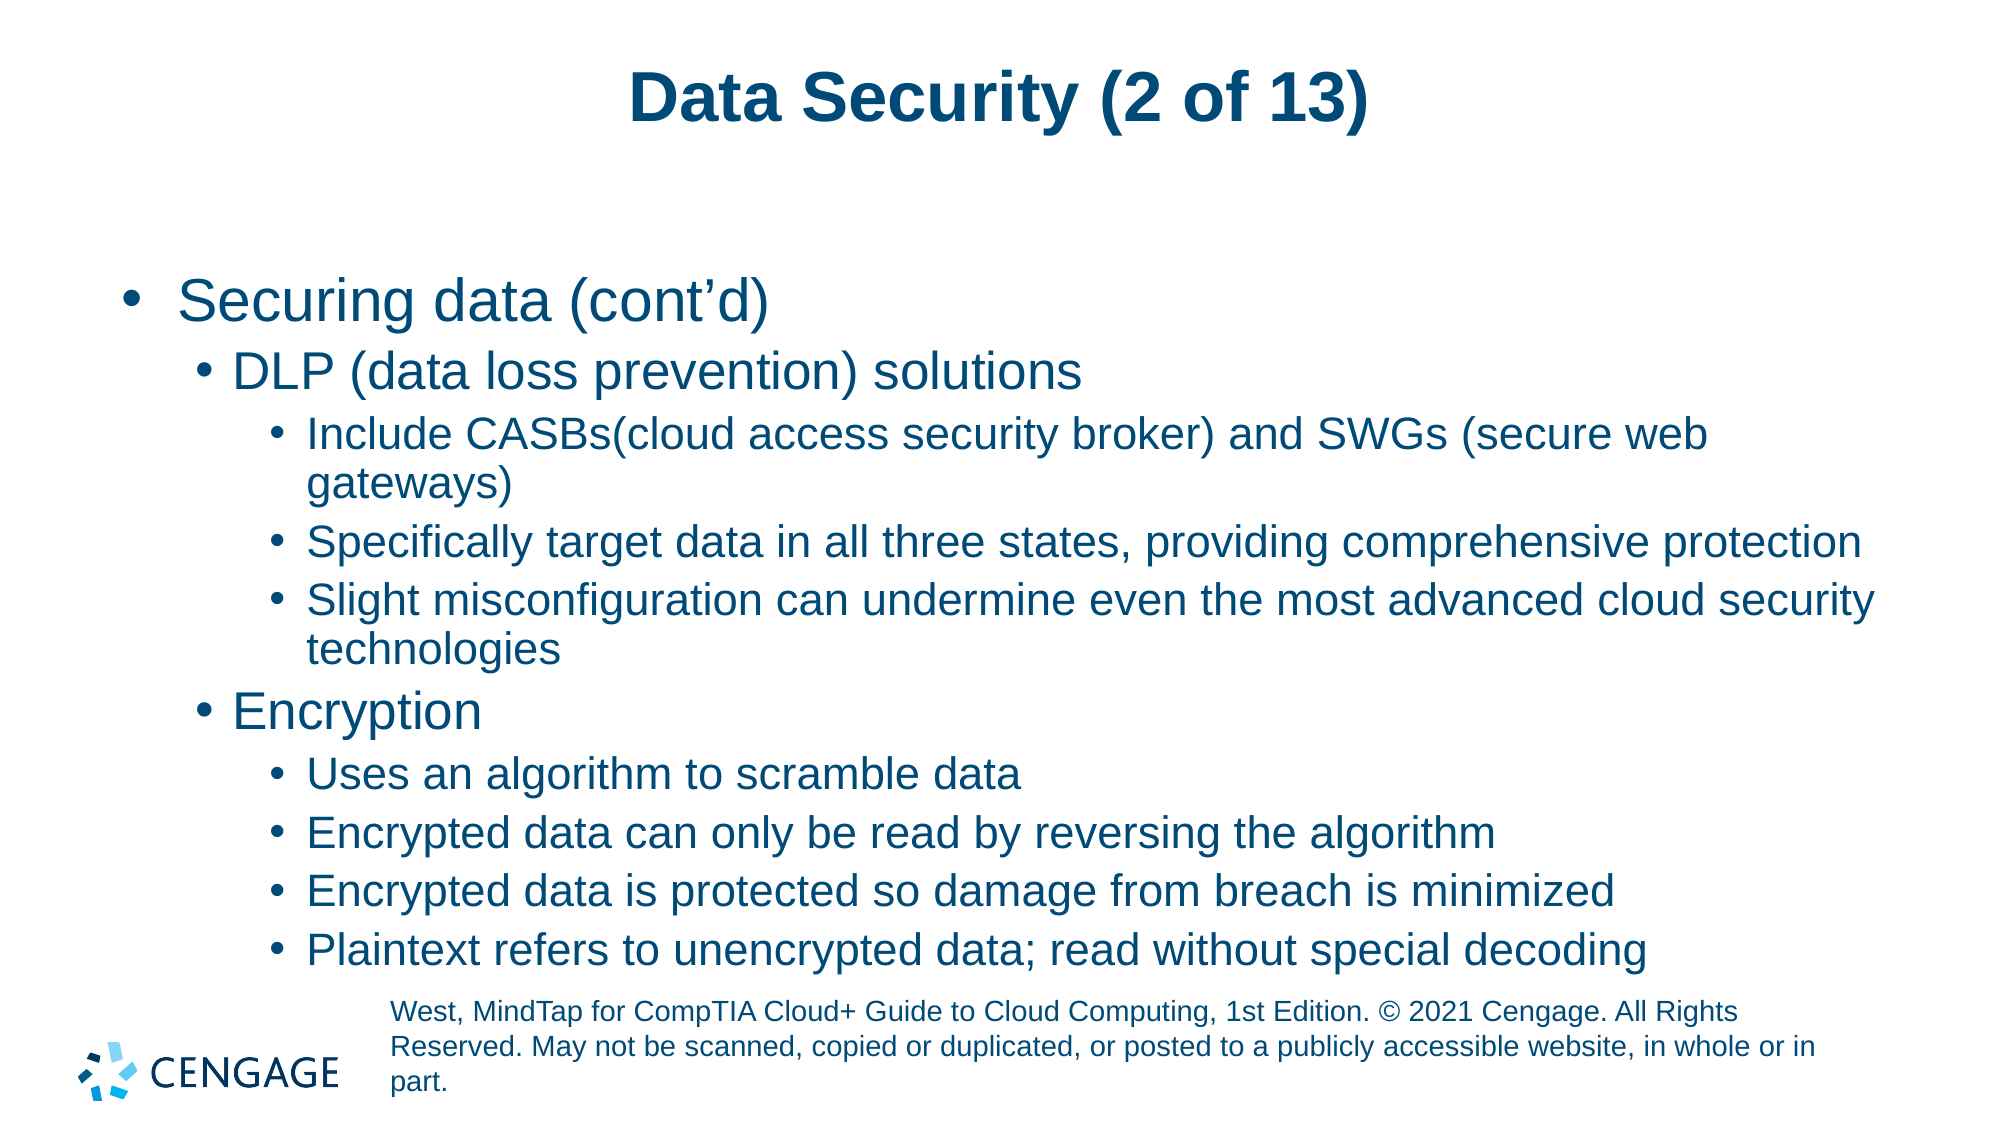

# Data Security (2 of 13)
Securing data (cont’d)
DLP (data loss prevention) solutions
Include CASBs(cloud access security broker) and SWGs (secure web gateways)
Specifically target data in all three states, providing comprehensive protection
Slight misconfiguration can undermine even the most advanced cloud security technologies
Encryption
Uses an algorithm to scramble data
Encrypted data can only be read by reversing the algorithm
Encrypted data is protected so damage from breach is minimized
Plaintext refers to unencrypted data; read without special decoding